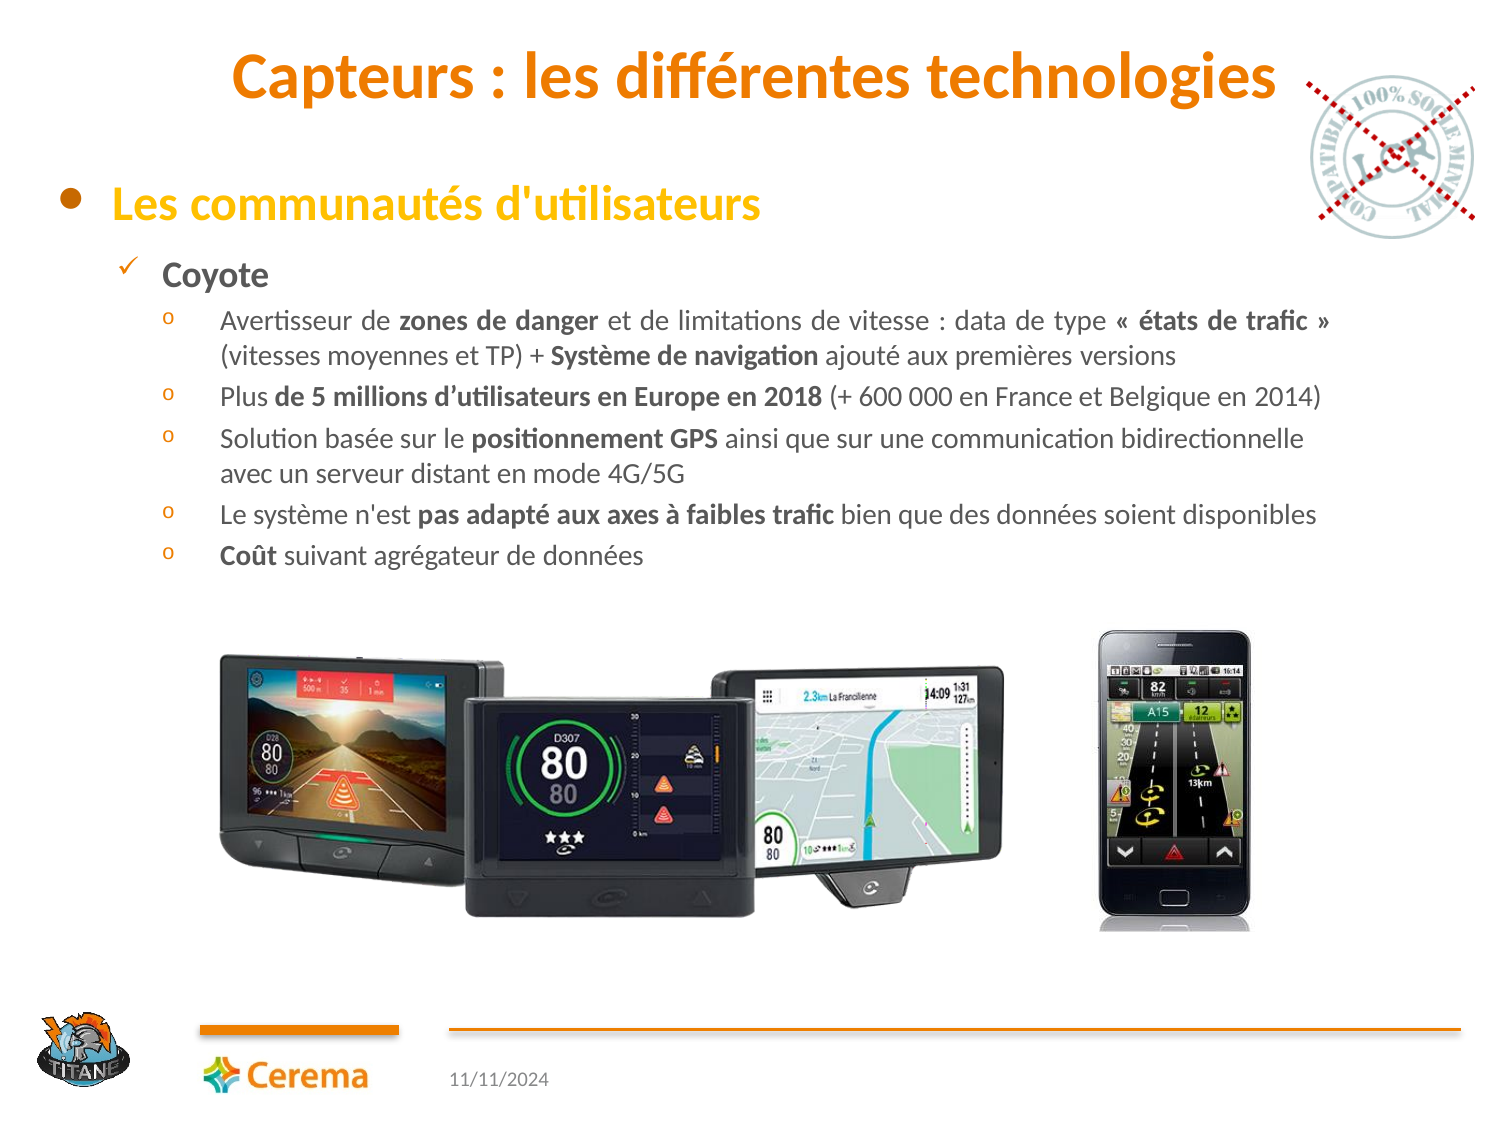

# Capteurs : les différentes technologies

Les communautés d'utilisateurs
Coyote
Avertisseur de zones de danger et de limitations de vitesse : data de type « états de trafic »
(vitesses moyennes et TP) + Système de navigation ajouté aux premières versions
Plus de 5 millions d’utilisateurs en Europe en 2018 (+ 600 000 en France et Belgique en 2014)
Solution basée sur le positionnement GPS ainsi que sur une communication bidirectionnelle  avec un serveur distant en mode 4G/5G
Le système n'est pas adapté aux axes à faibles trafic bien que des données soient disponibles
Coût suivant agrégateur de données